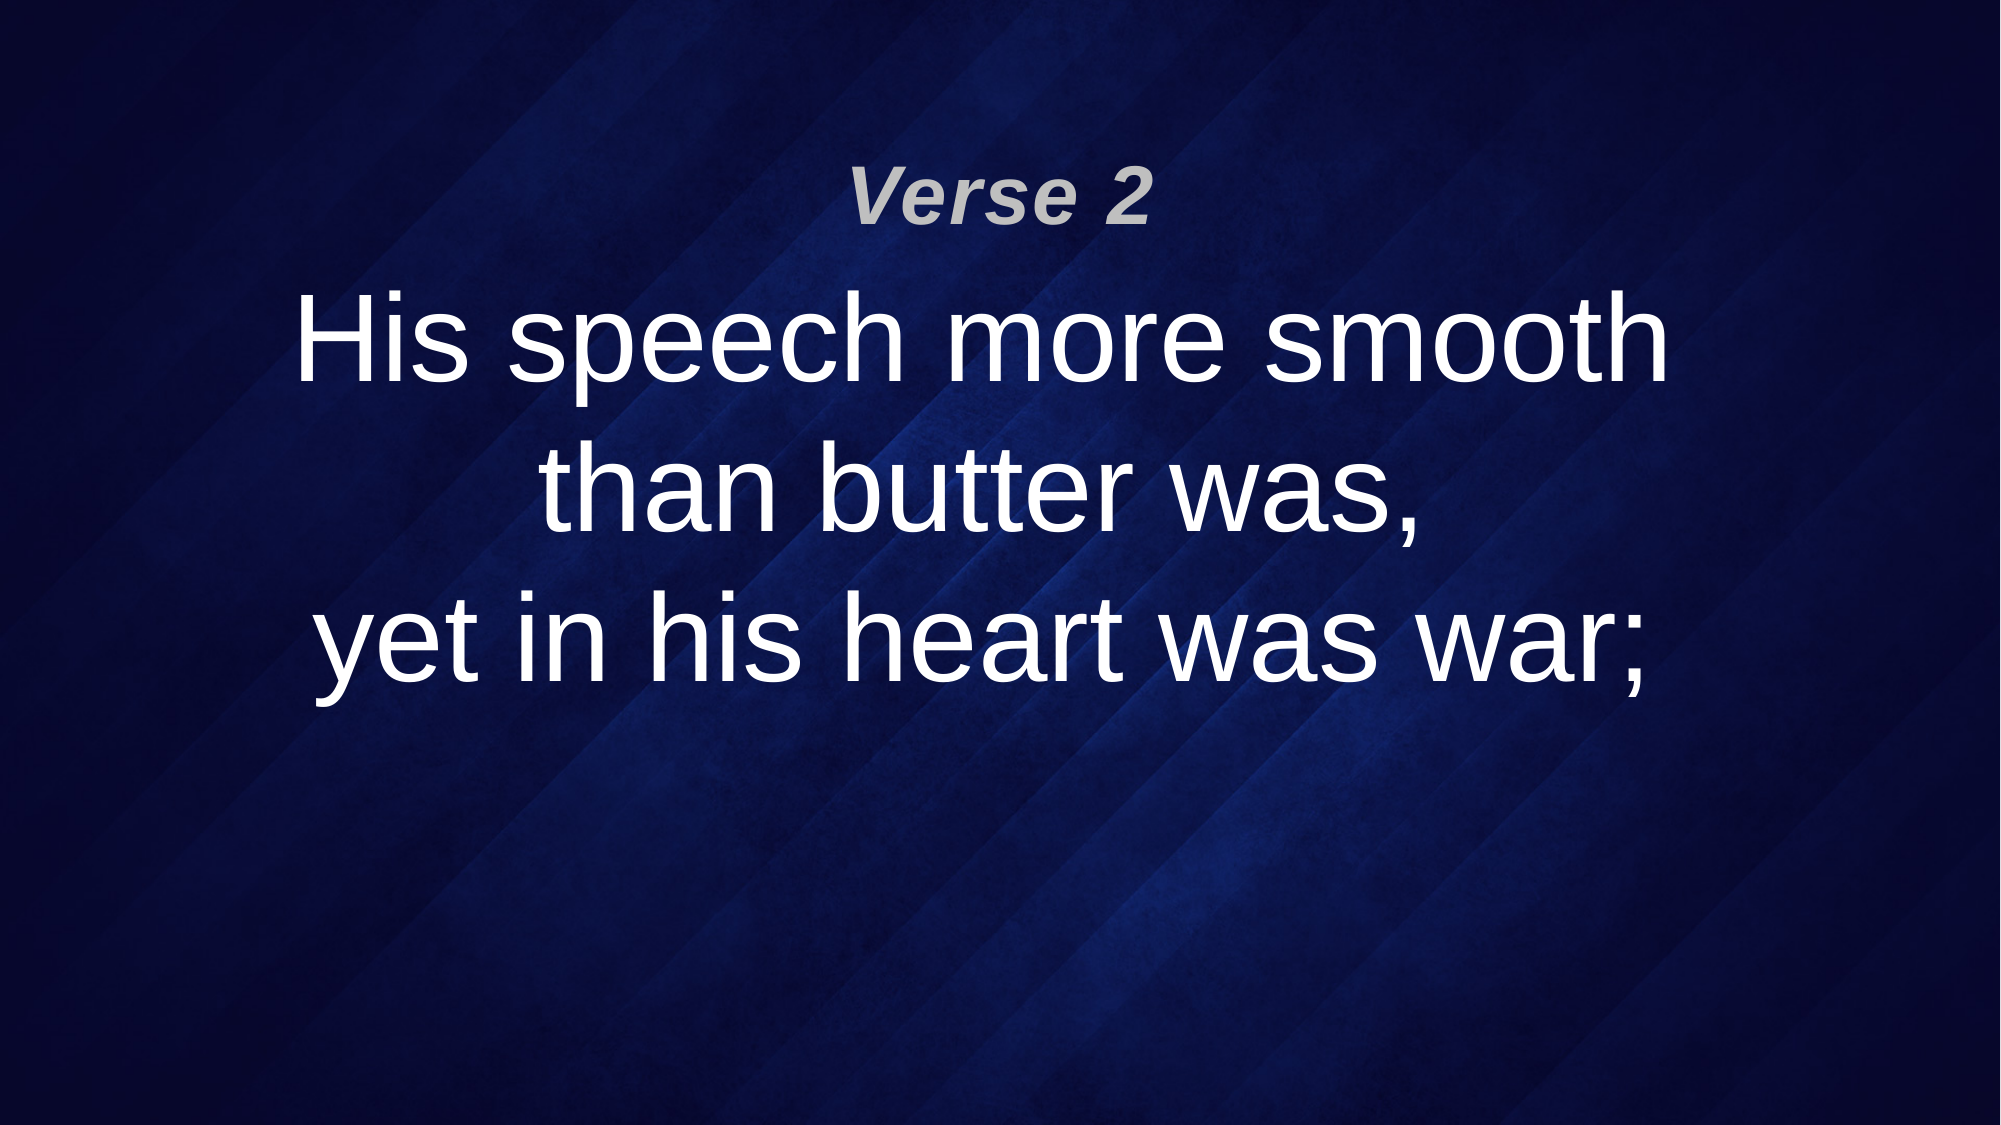

Verse 2
# His speech more smooth than butter was, yet in his heart was war;